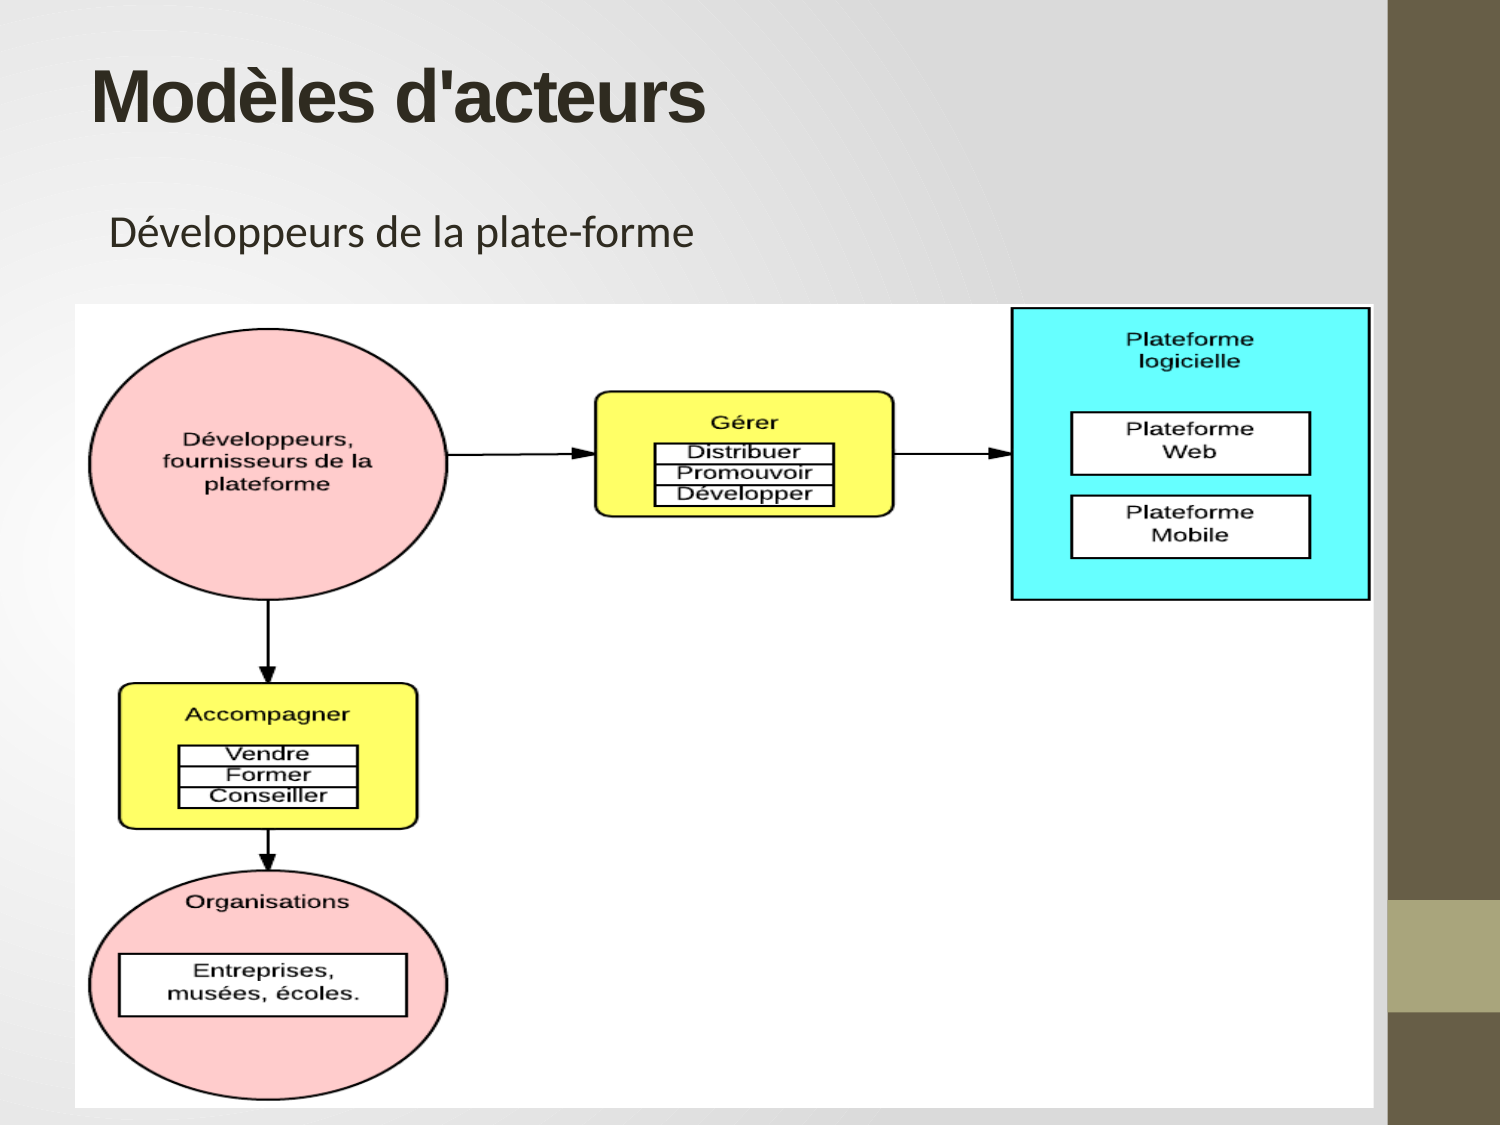

# Modèles d'acteurs
Développeurs de la plate-forme